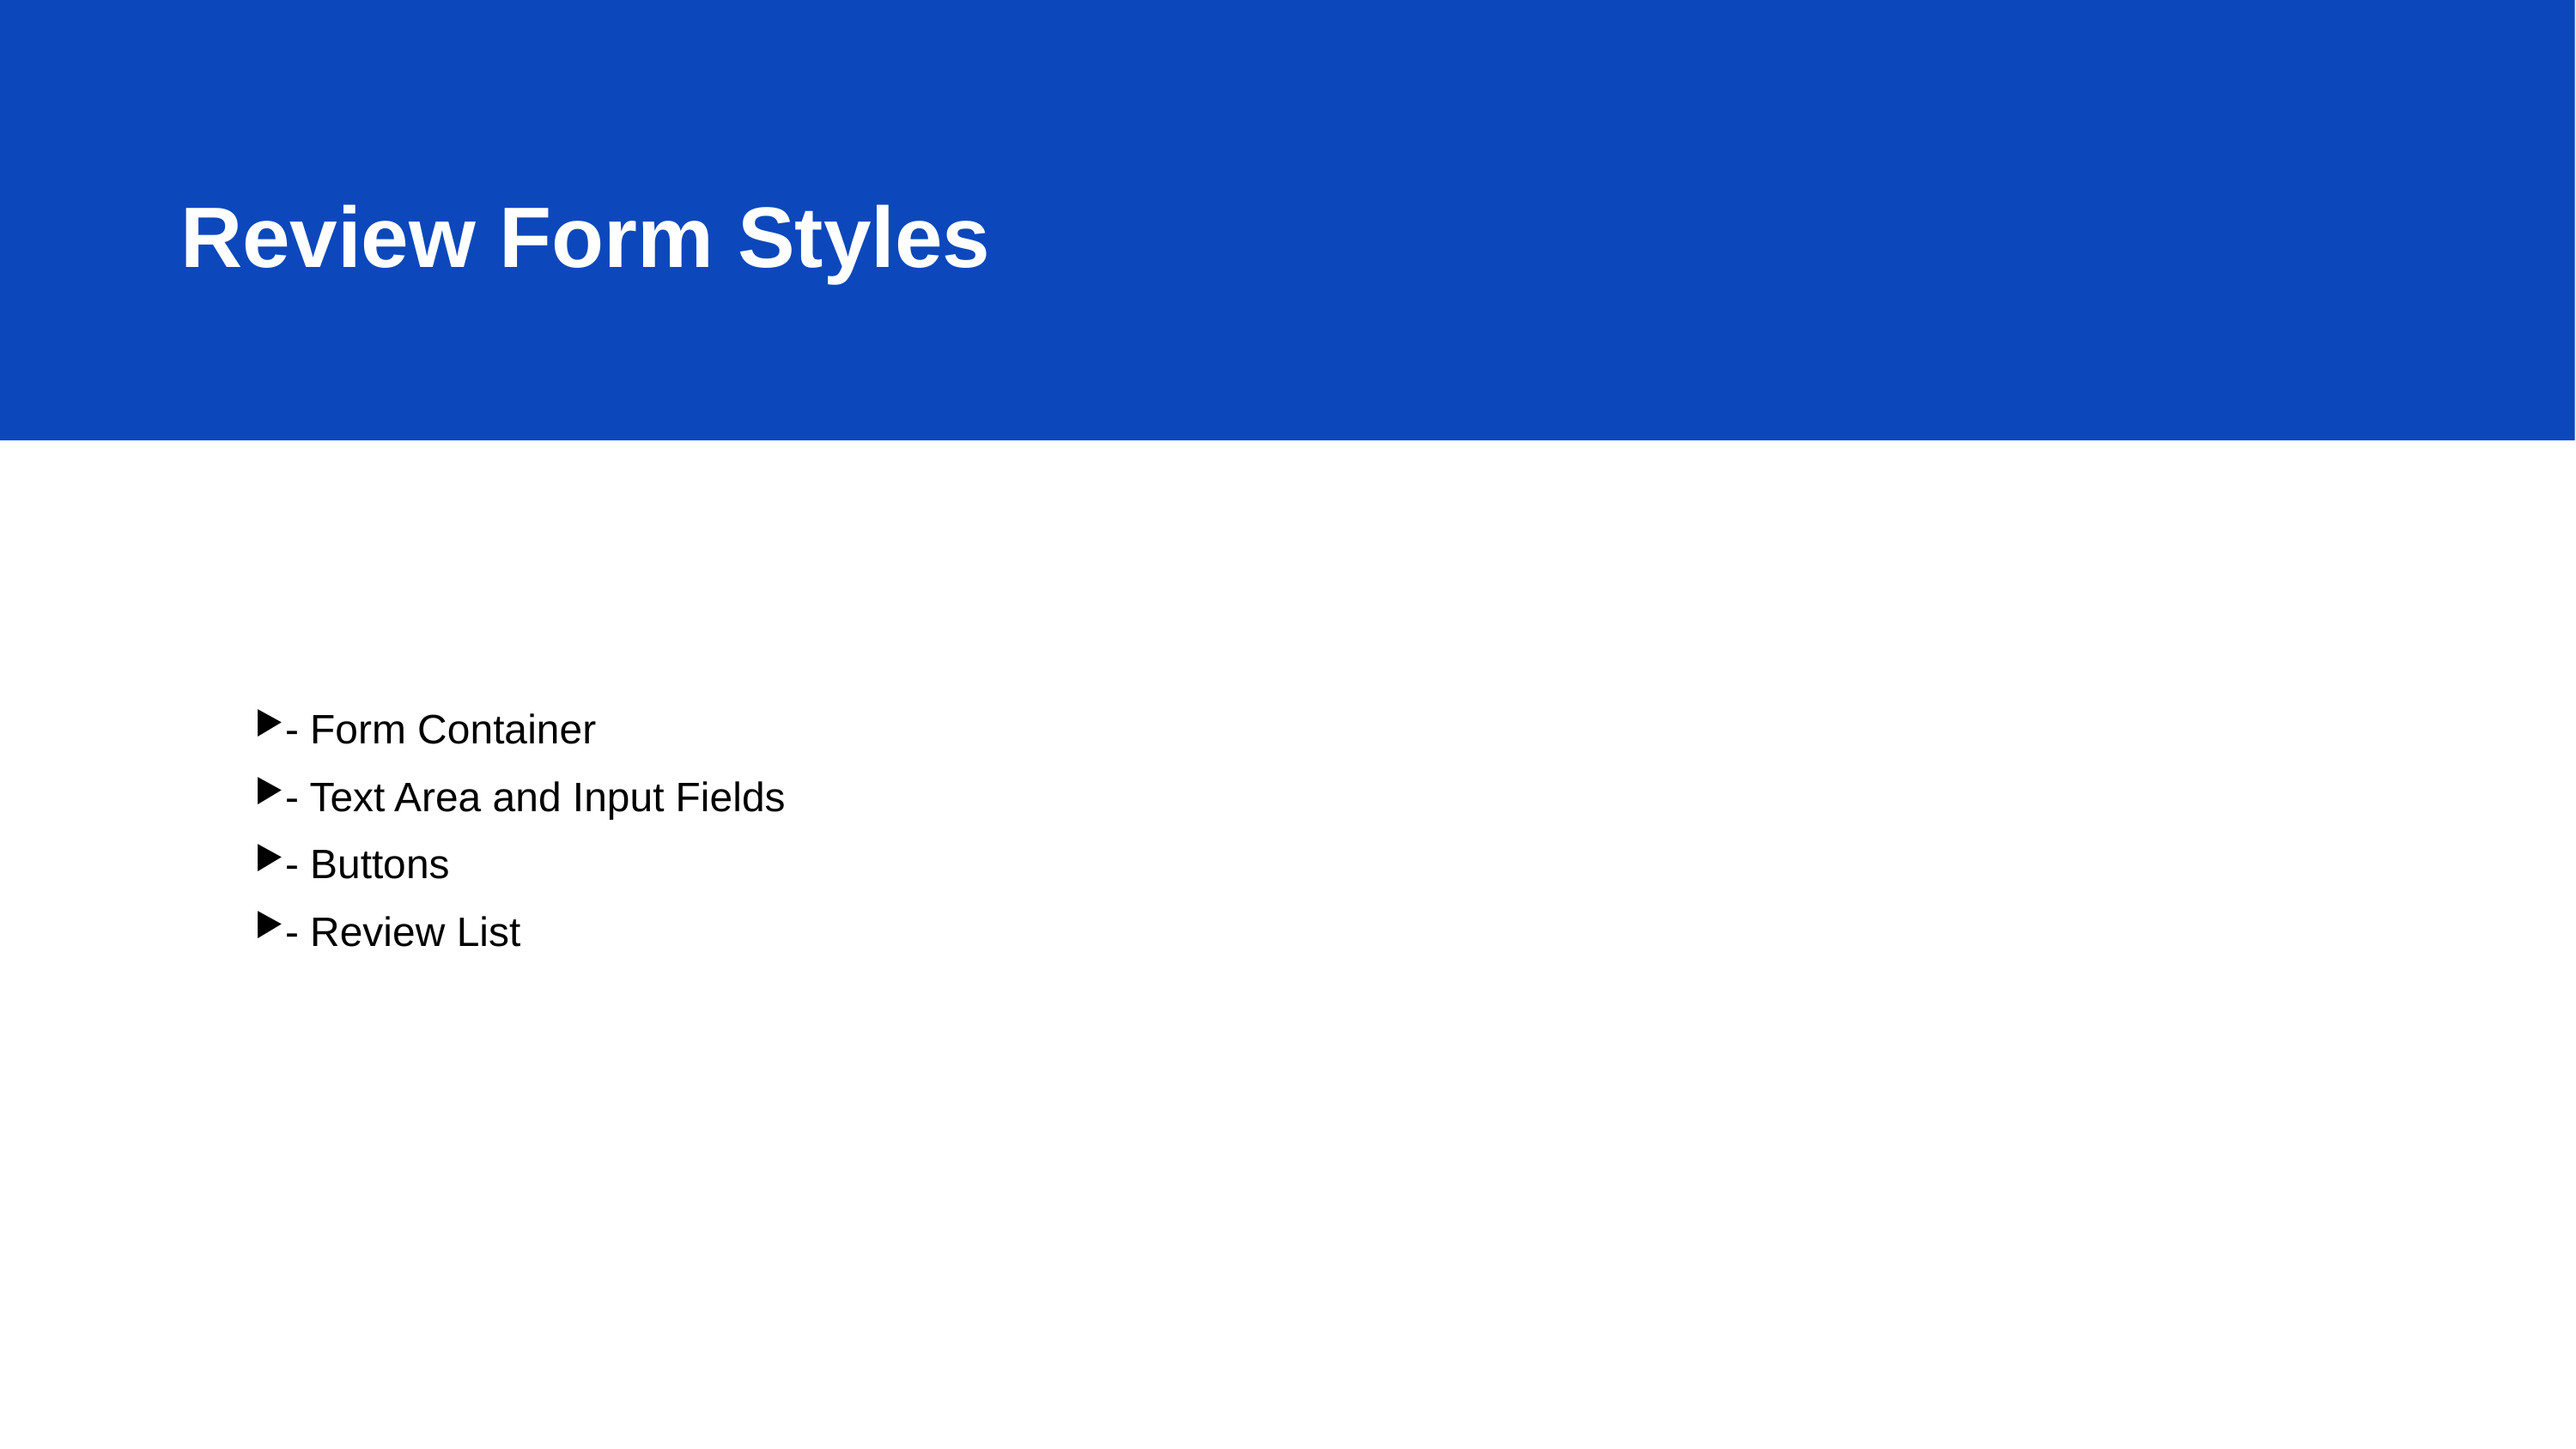

# Review Form Styles

- Form Container
- Text Area and Input Fields
- Buttons
- Review List